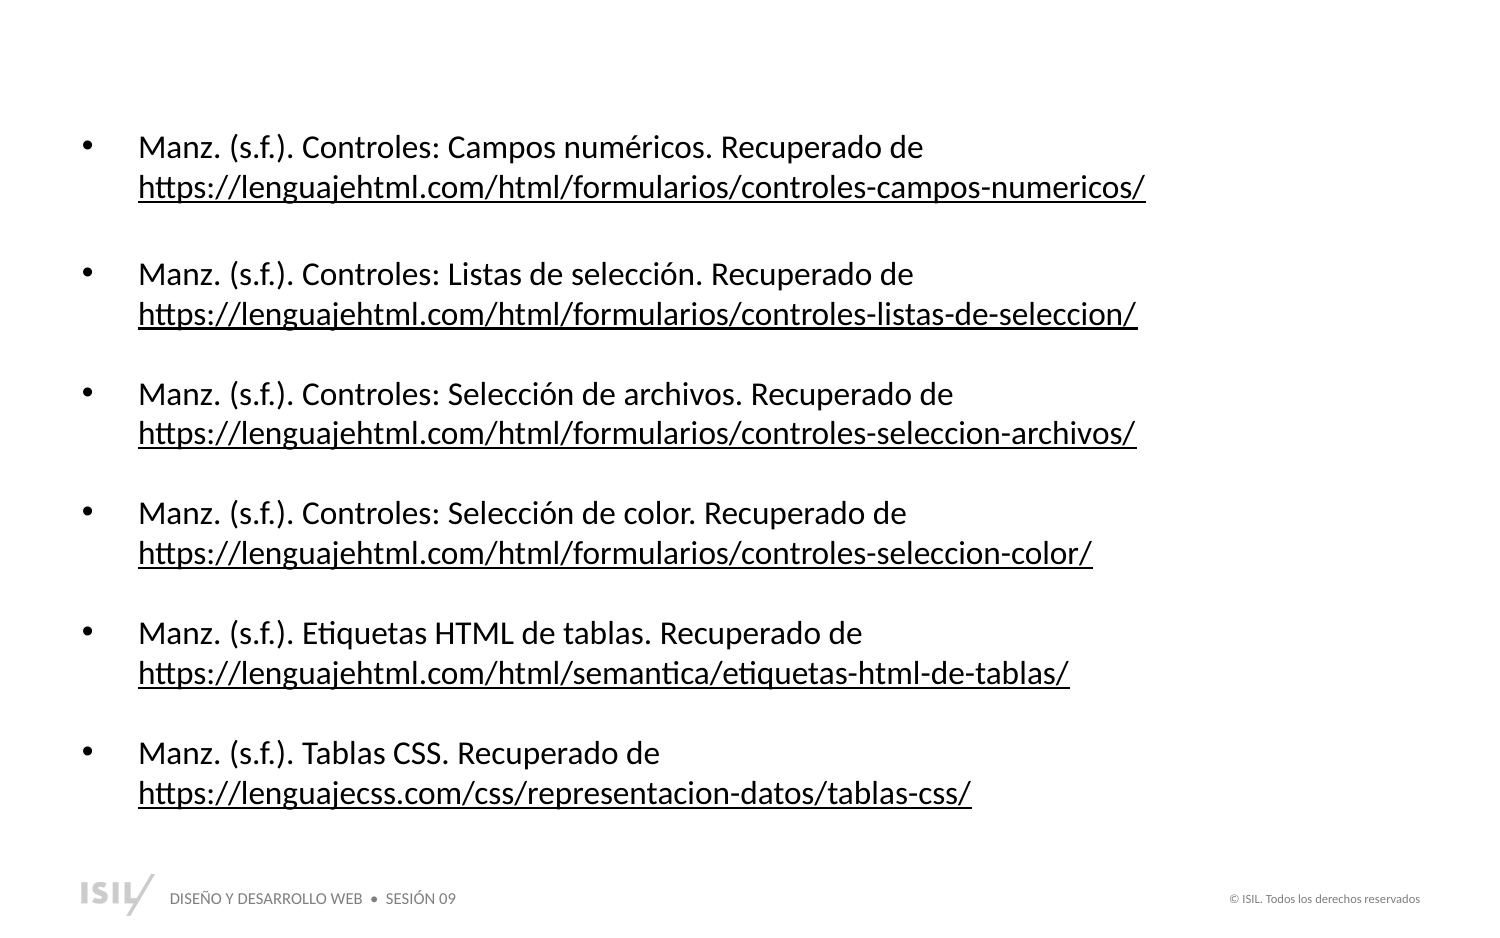

Manz. (s.f.). Controles: Campos numéricos. Recuperado de https://lenguajehtml.com/html/formularios/controles-campos-numericos/

Manz. (s.f.). Controles: Listas de selección. Recuperado de https://lenguajehtml.com/html/formularios/controles-listas-de-seleccion/

Manz. (s.f.). Controles: Selección de archivos. Recuperado de https://lenguajehtml.com/html/formularios/controles-seleccion-archivos/

Manz. (s.f.). Controles: Selección de color. Recuperado de https://lenguajehtml.com/html/formularios/controles-seleccion-color/

Manz. (s.f.). Etiquetas HTML de tablas. Recuperado de https://lenguajehtml.com/html/semantica/etiquetas-html-de-tablas/

Manz. (s.f.). Tablas CSS. Recuperado de https://lenguajecss.com/css/representacion-datos/tablas-css/